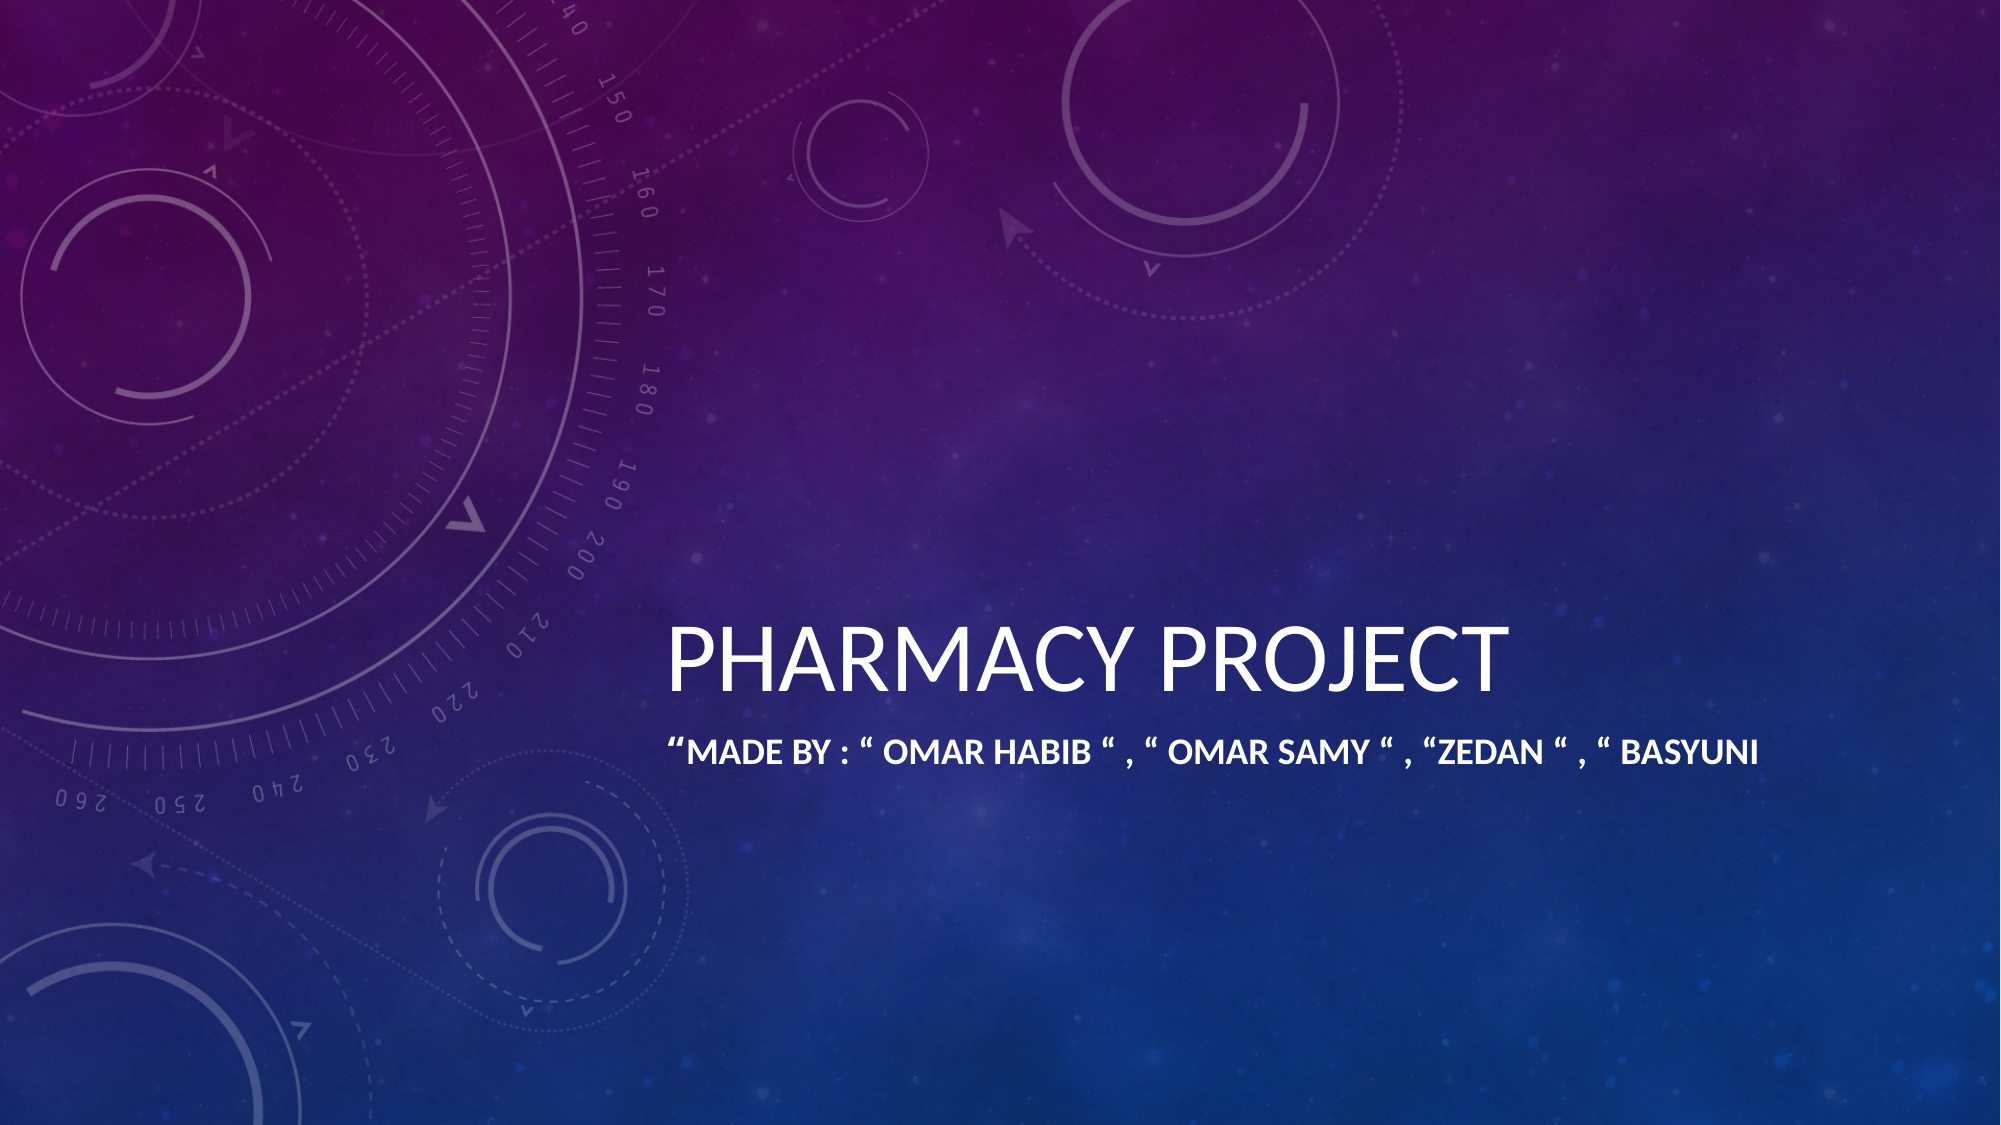

# Pharmacy project
MADE BY : “ Omar habib “ , “ omar samy “ , “Zedan “ , “ basyuni“